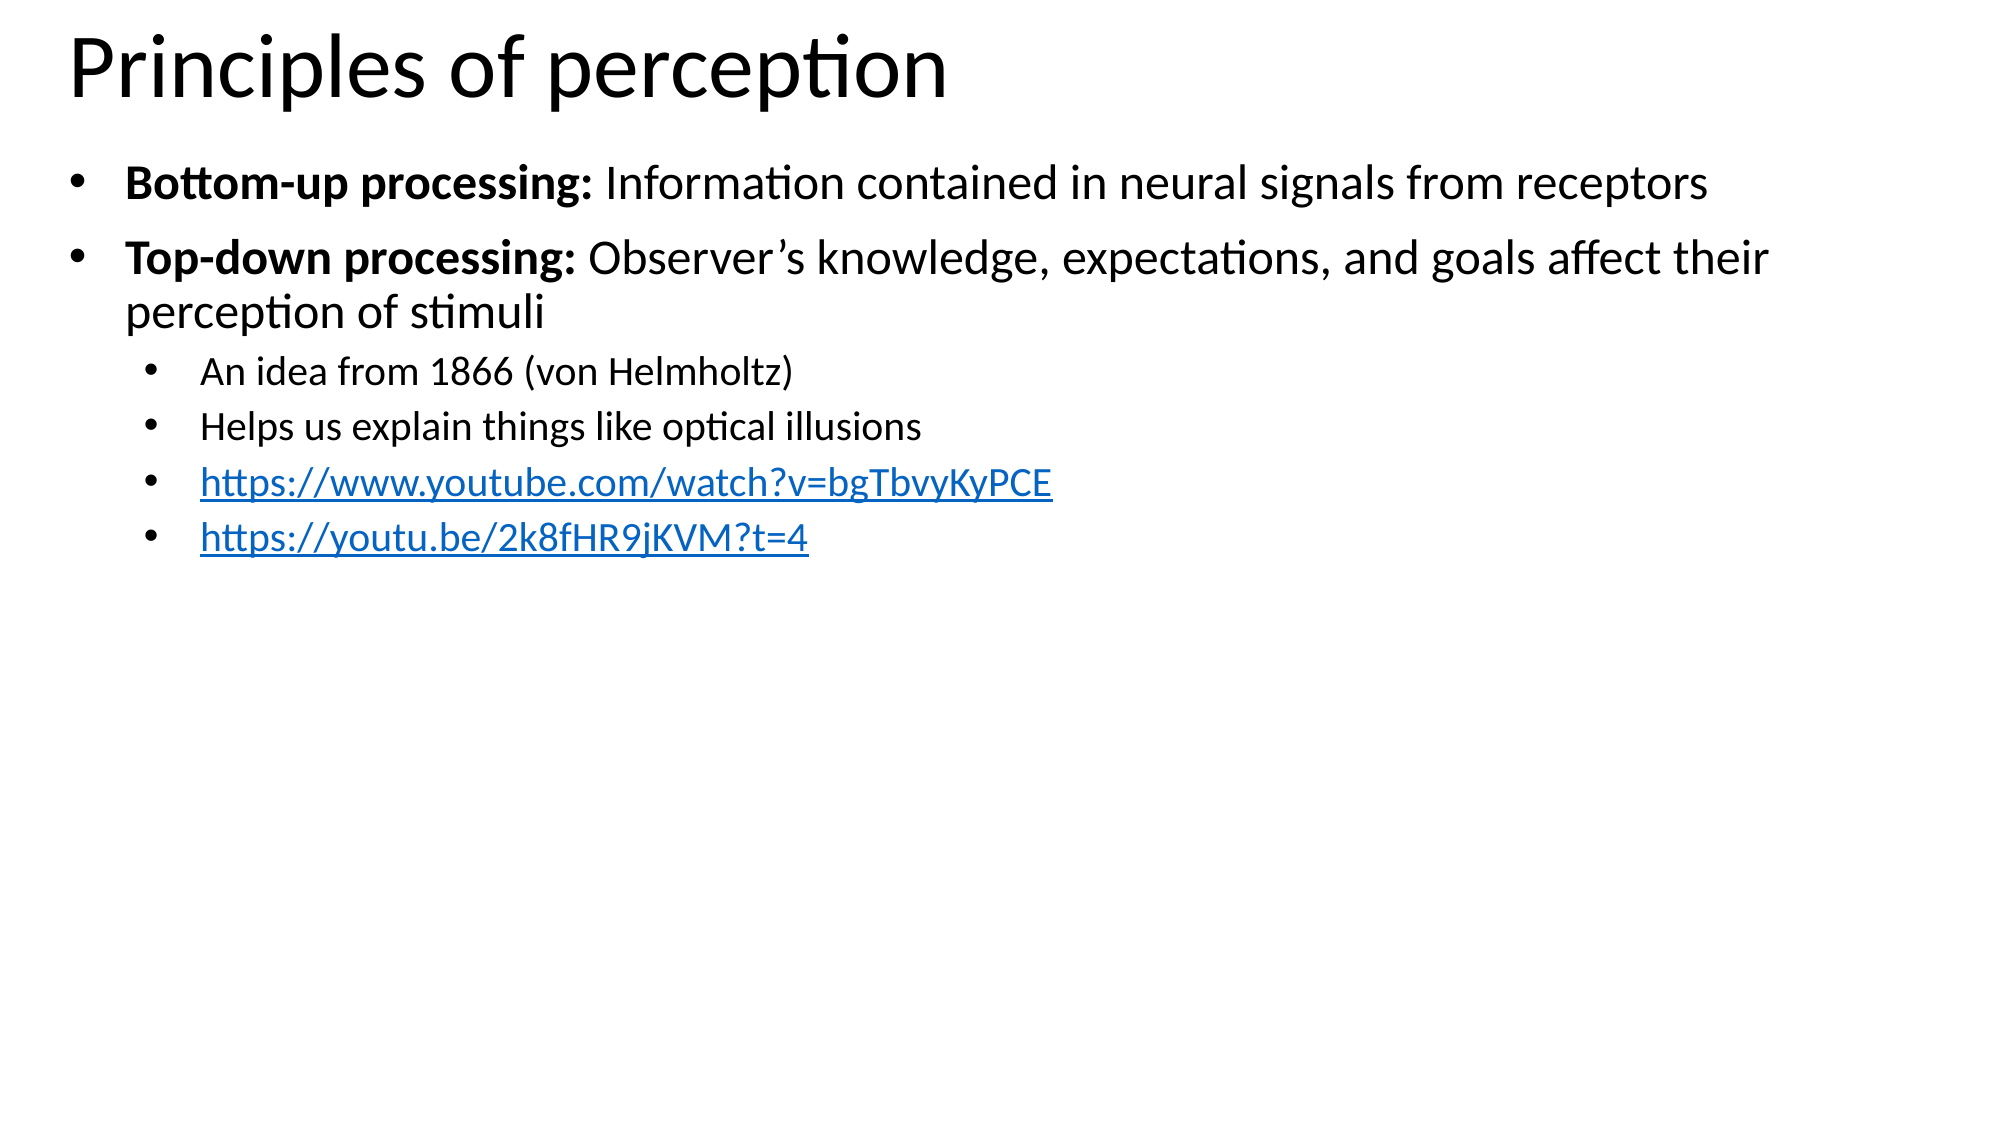

Principles of perception
Bottom-up processing: Information contained in neural signals from receptors
Top-down processing: Observer’s knowledge, expectations, and goals affect their perception of stimuli
An idea from 1866 (von Helmholtz)
Helps us explain things like optical illusions
https://www.youtube.com/watch?v=bgTbvyKyPCE
https://youtu.be/2k8fHR9jKVM?t=4